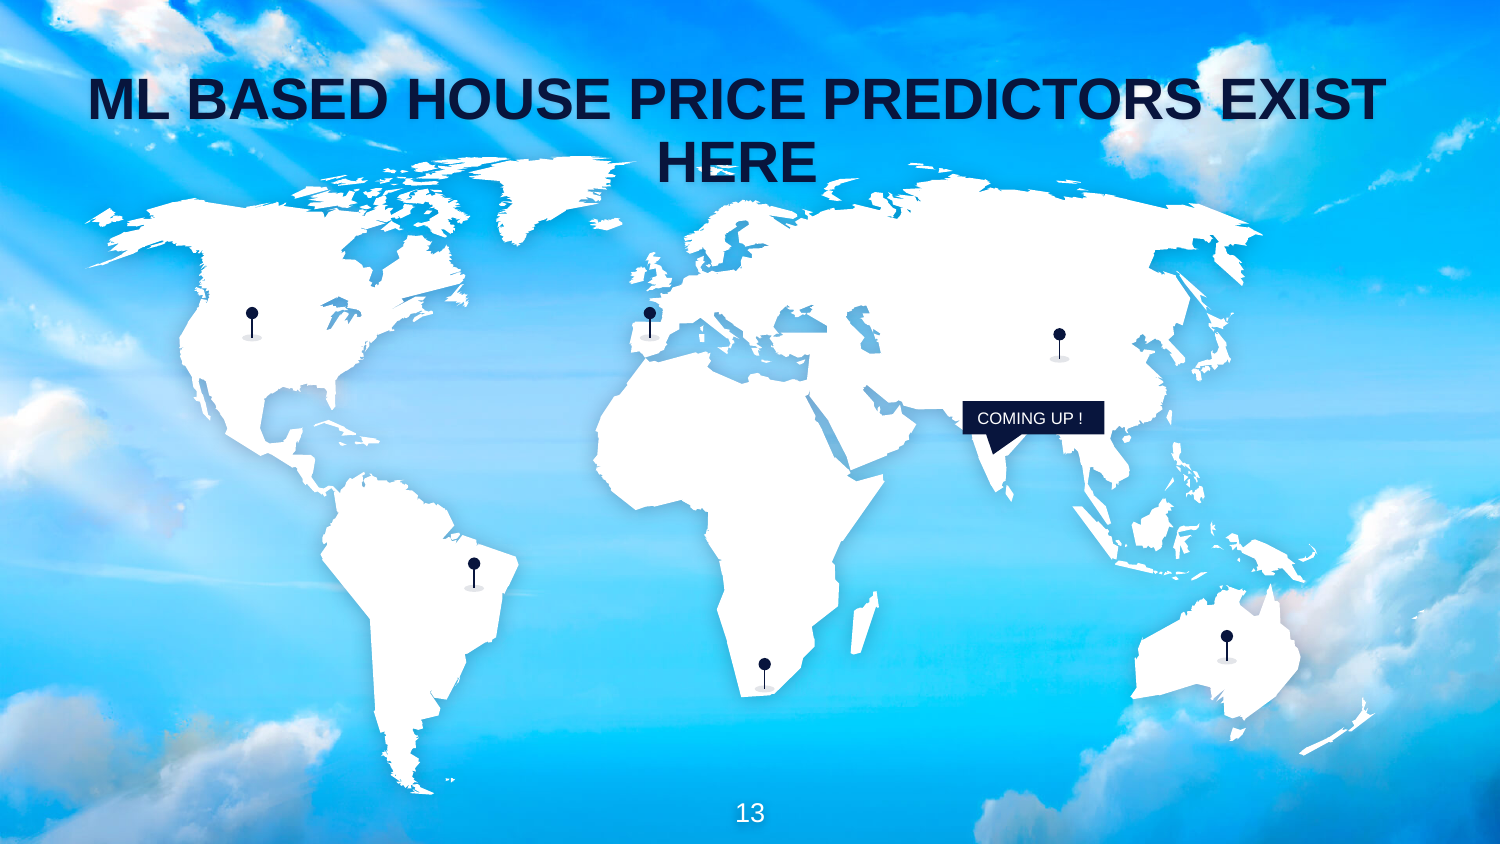

ML BASED HOUSE PRICE PREDICTORS EXIST HERE

COMING UP !

13